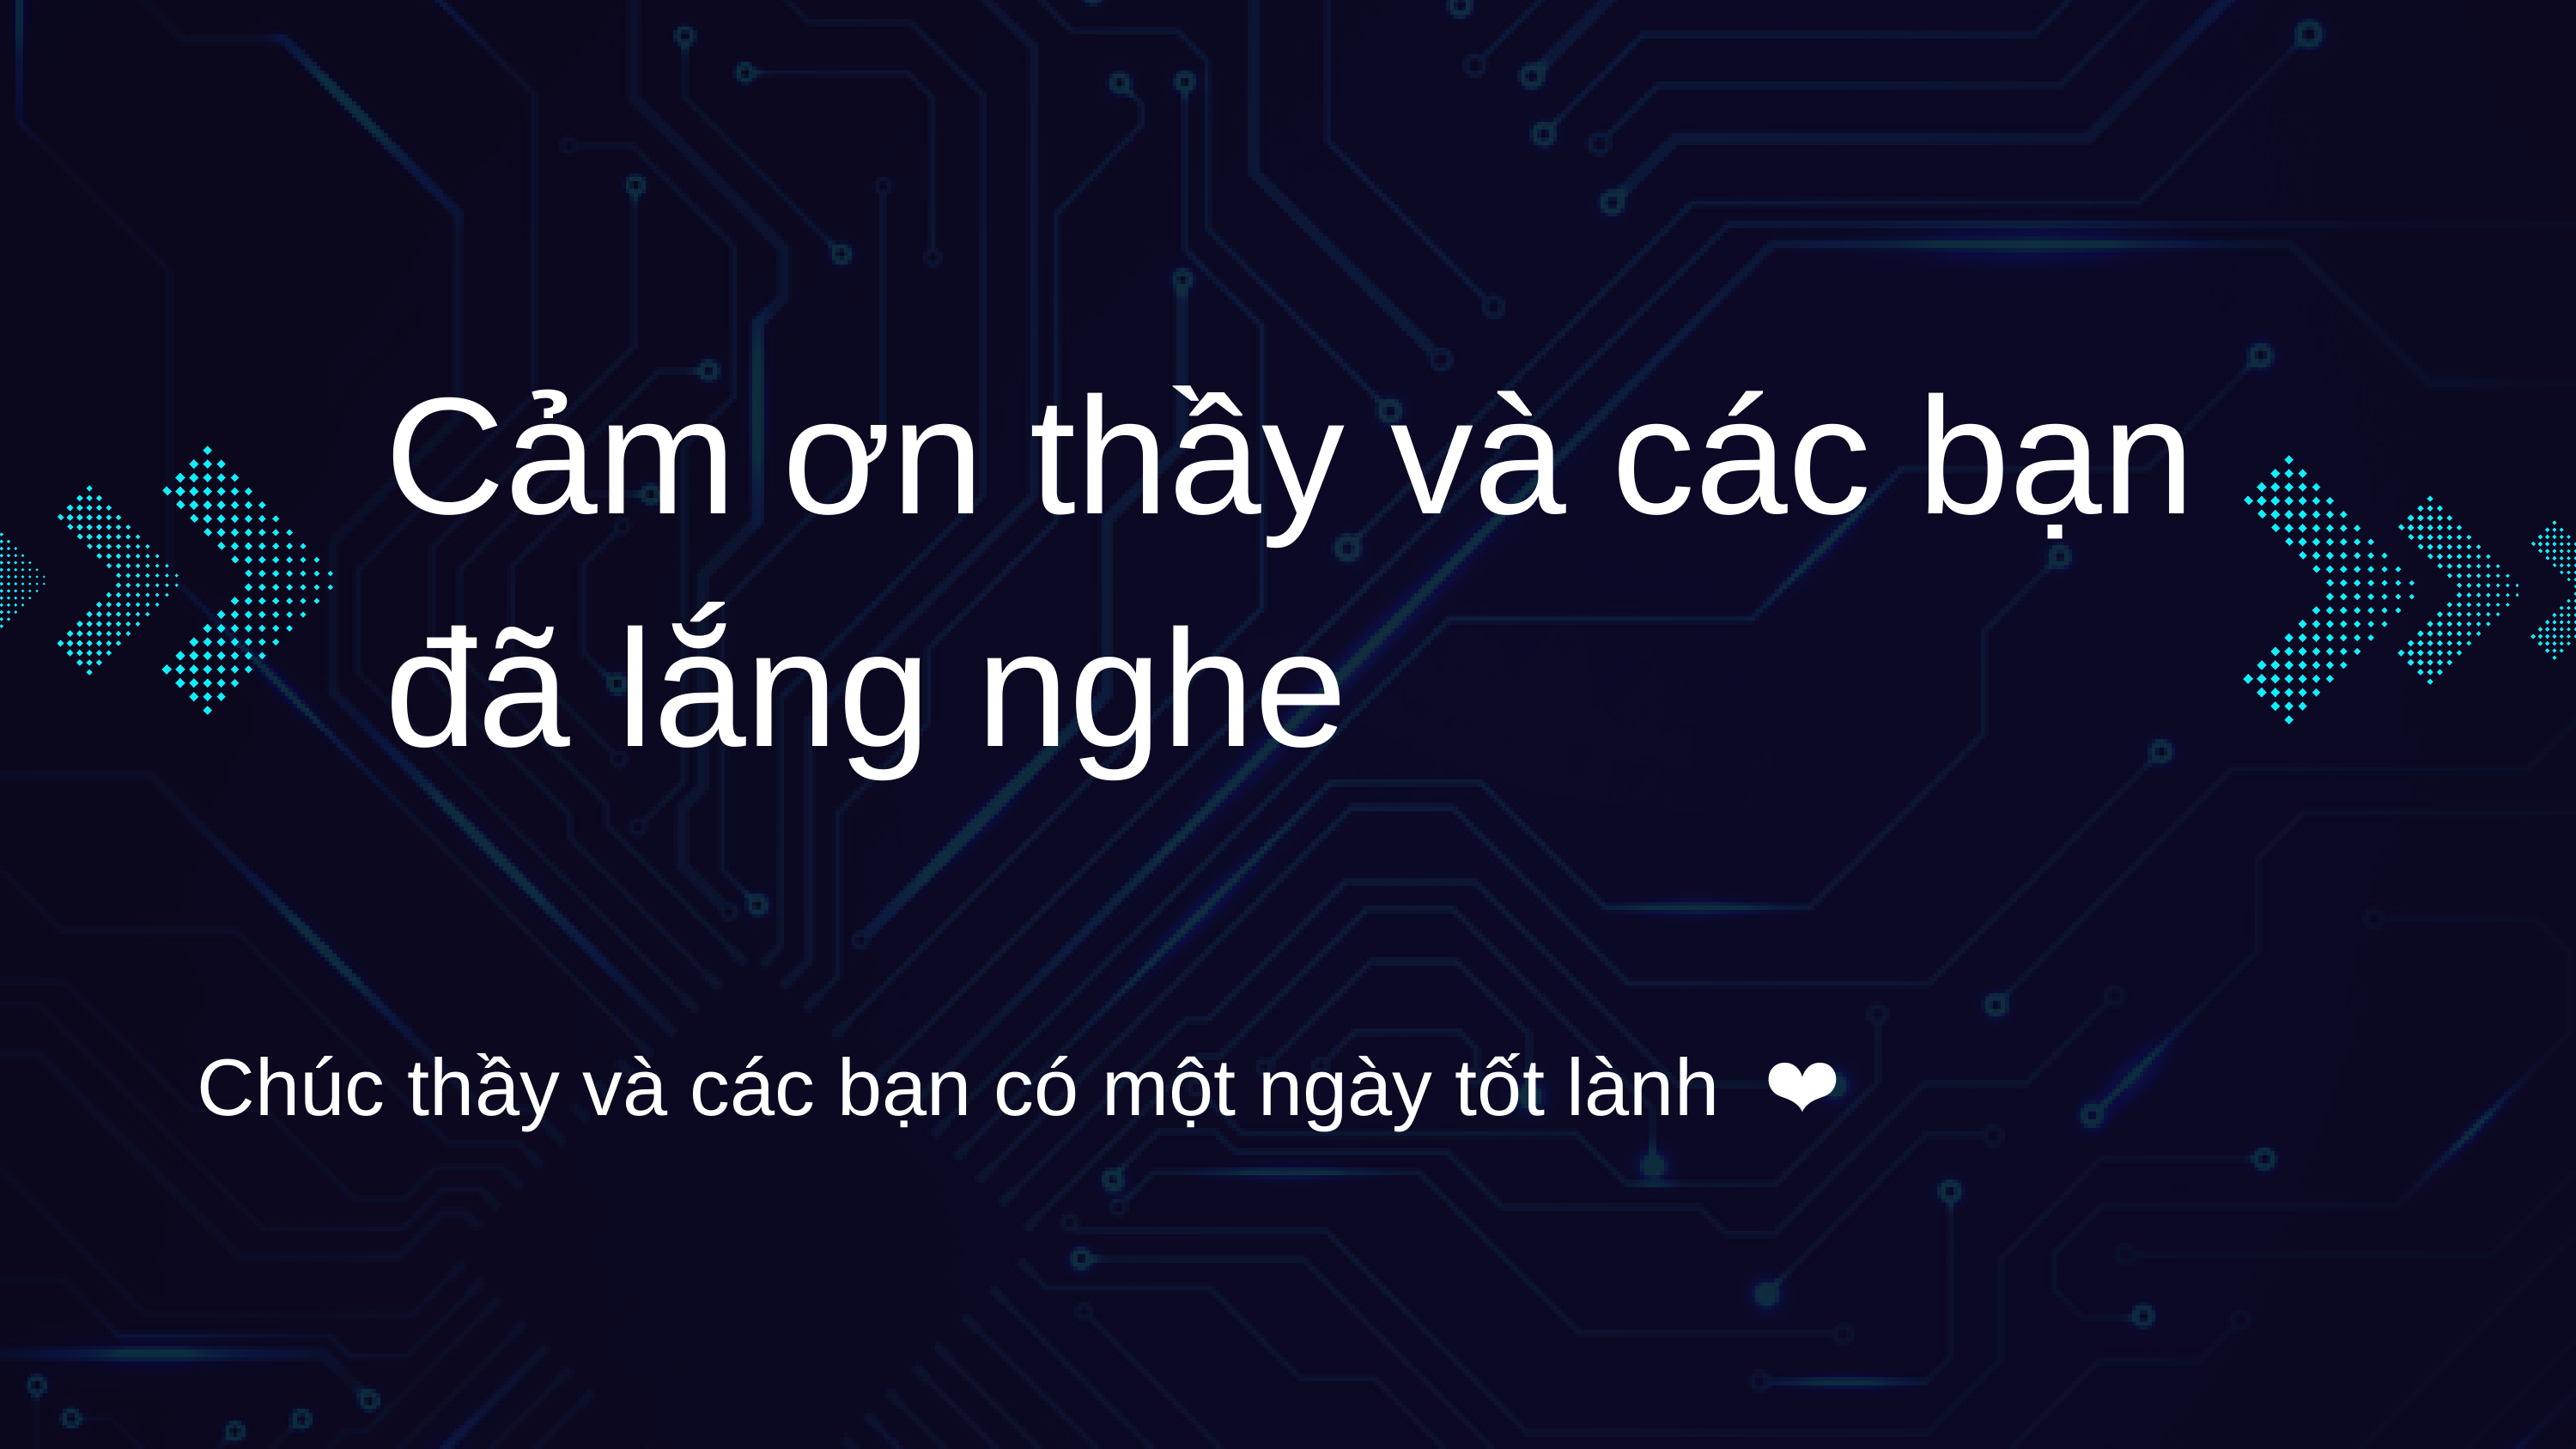

Cảm ơn thầy và các bạn đã lắng nghe

Chúc thầy và các bạn có một ngày tốt lành  ❤️